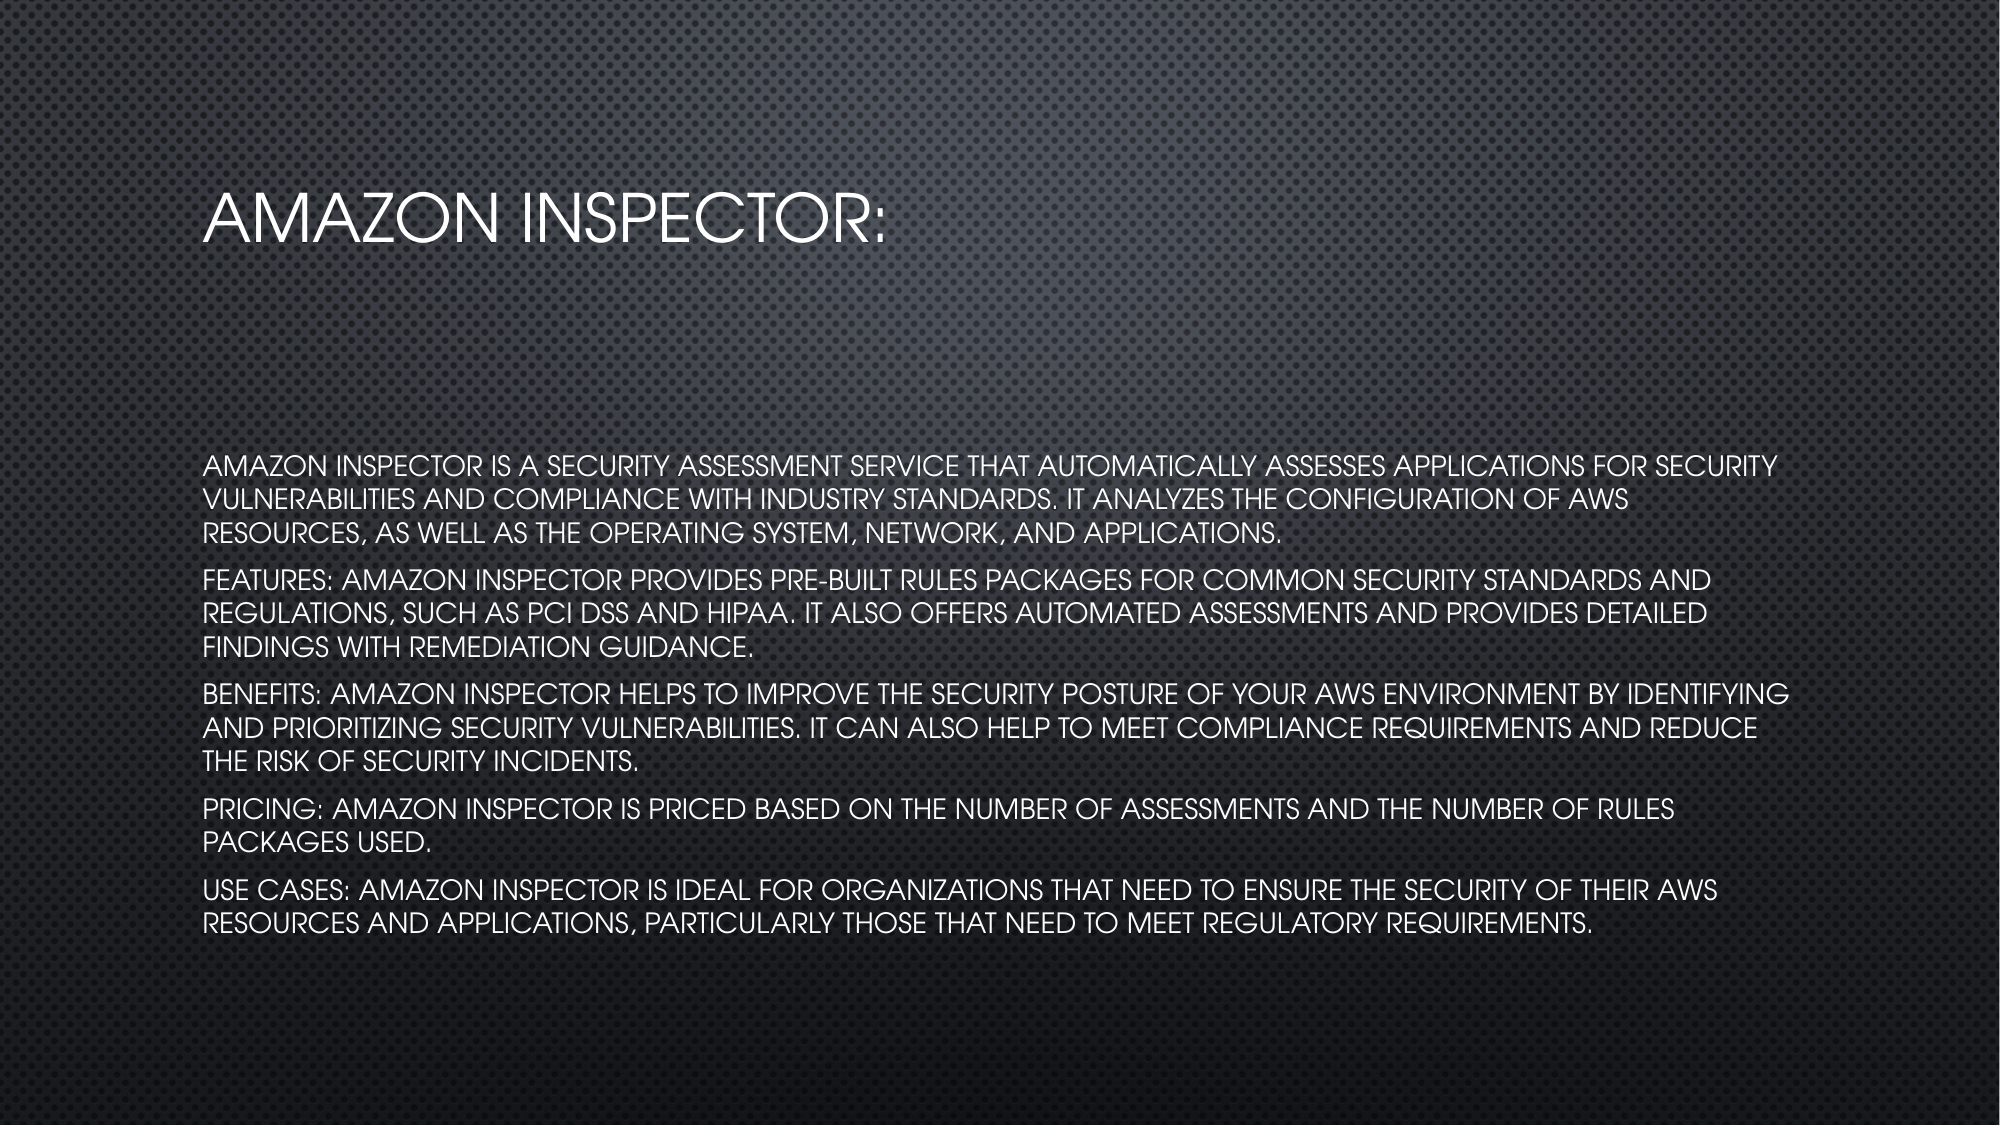

# Amazon Inspector:
Amazon Inspector is a security assessment service that automatically assesses applications for security vulnerabilities and compliance with industry standards. It analyzes the configuration of AWS resources, as well as the operating system, network, and applications.
Features: Amazon Inspector provides pre-built rules packages for common security standards and regulations, such as PCI DSS and HIPAA. It also offers automated assessments and provides detailed findings with remediation guidance.
Benefits: Amazon Inspector helps to improve the security posture of your AWS environment by identifying and prioritizing security vulnerabilities. It can also help to meet compliance requirements and reduce the risk of security incidents.
Pricing: Amazon Inspector is priced based on the number of assessments and the number of rules packages used.
Use cases: Amazon Inspector is ideal for organizations that need to ensure the security of their AWS resources and applications, particularly those that need to meet regulatory requirements.